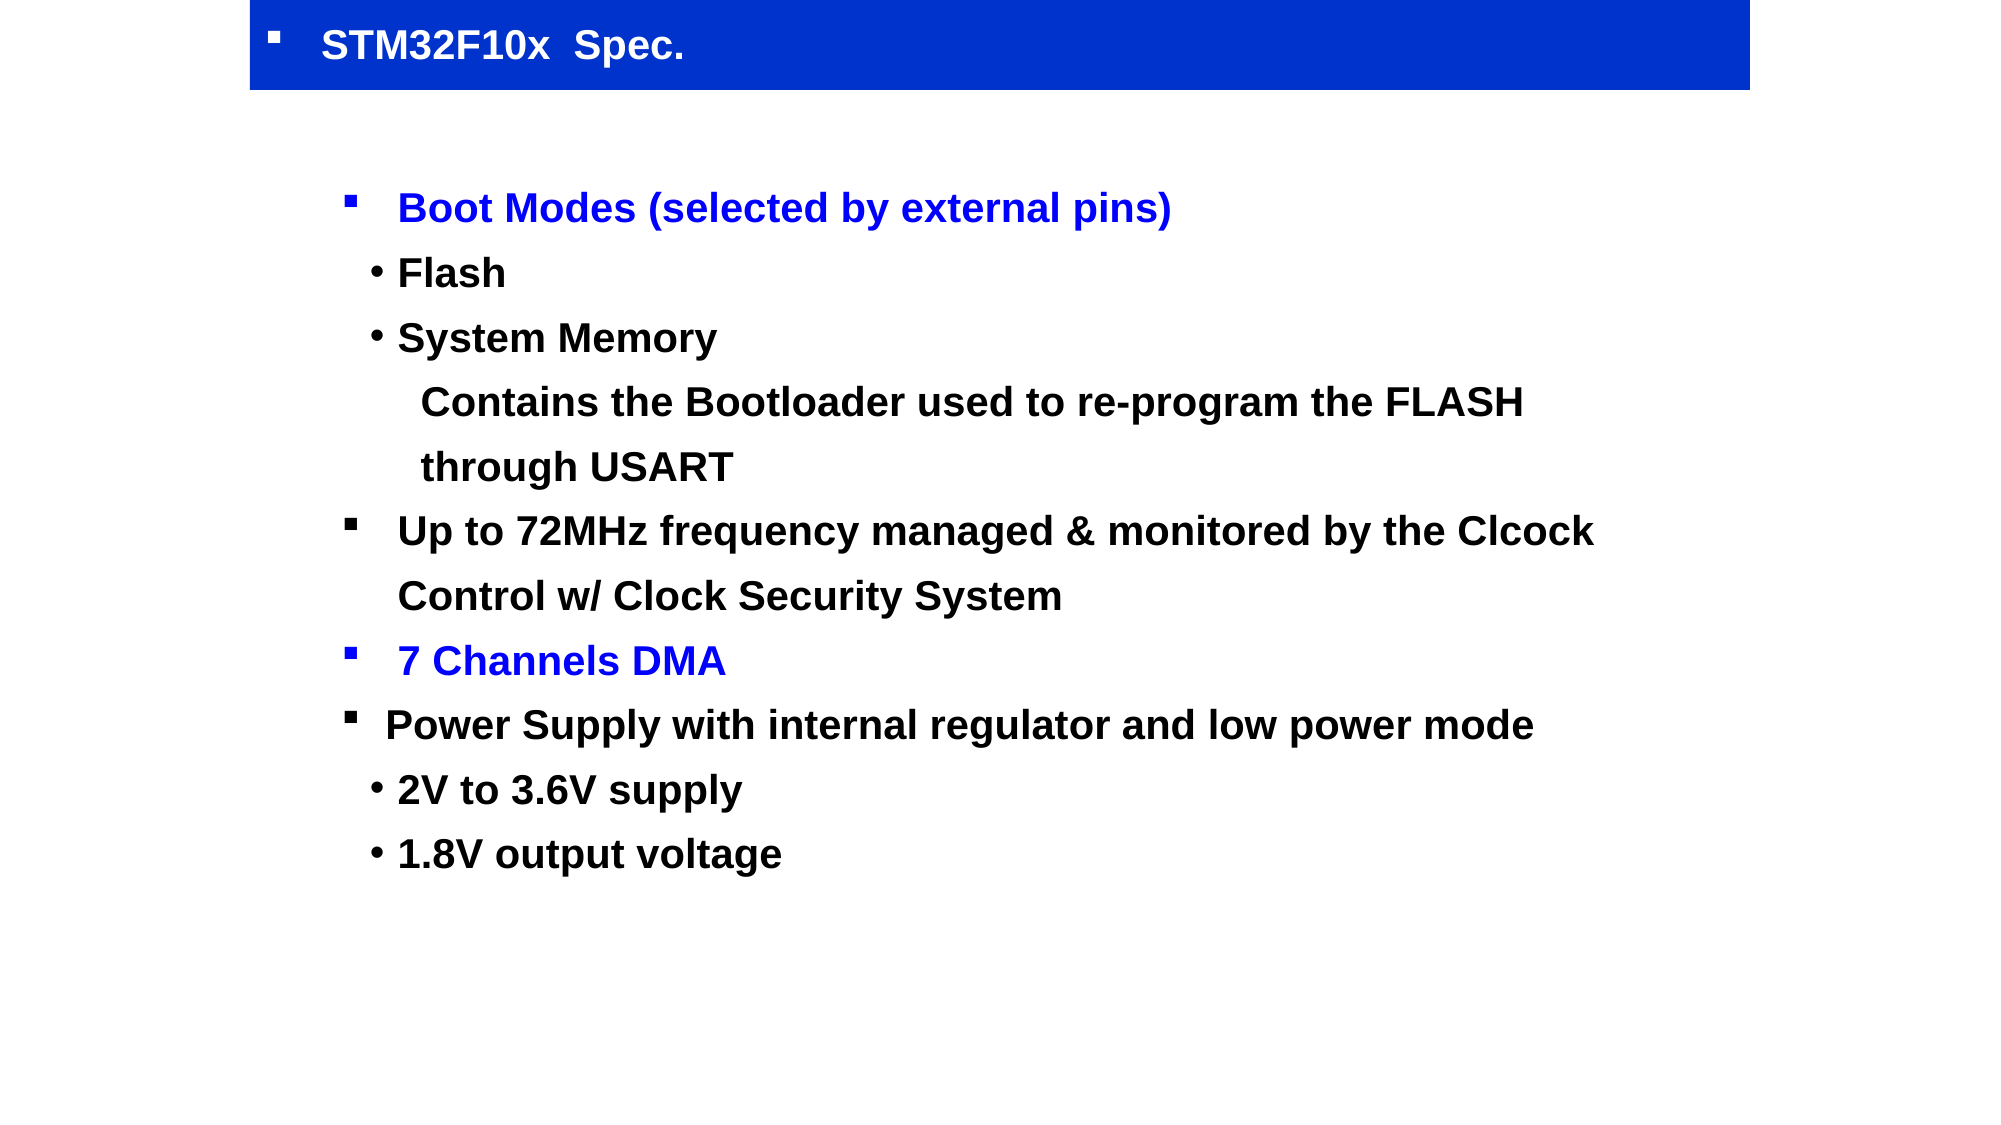

STM32F10x  Spec.
STM32F10x  Spec.
Boot Modes (selected by external pins)
Flash
System Memory
  Contains the Bootloader used to re-program the FLASH
  through USART
Up to 72MHz frequency managed & monitored by the Clcock Control w/ Clock Security System
7 Channels DMA
Power Supply with internal regulator and low power mode
2V to 3.6V supply
1.8V output voltage